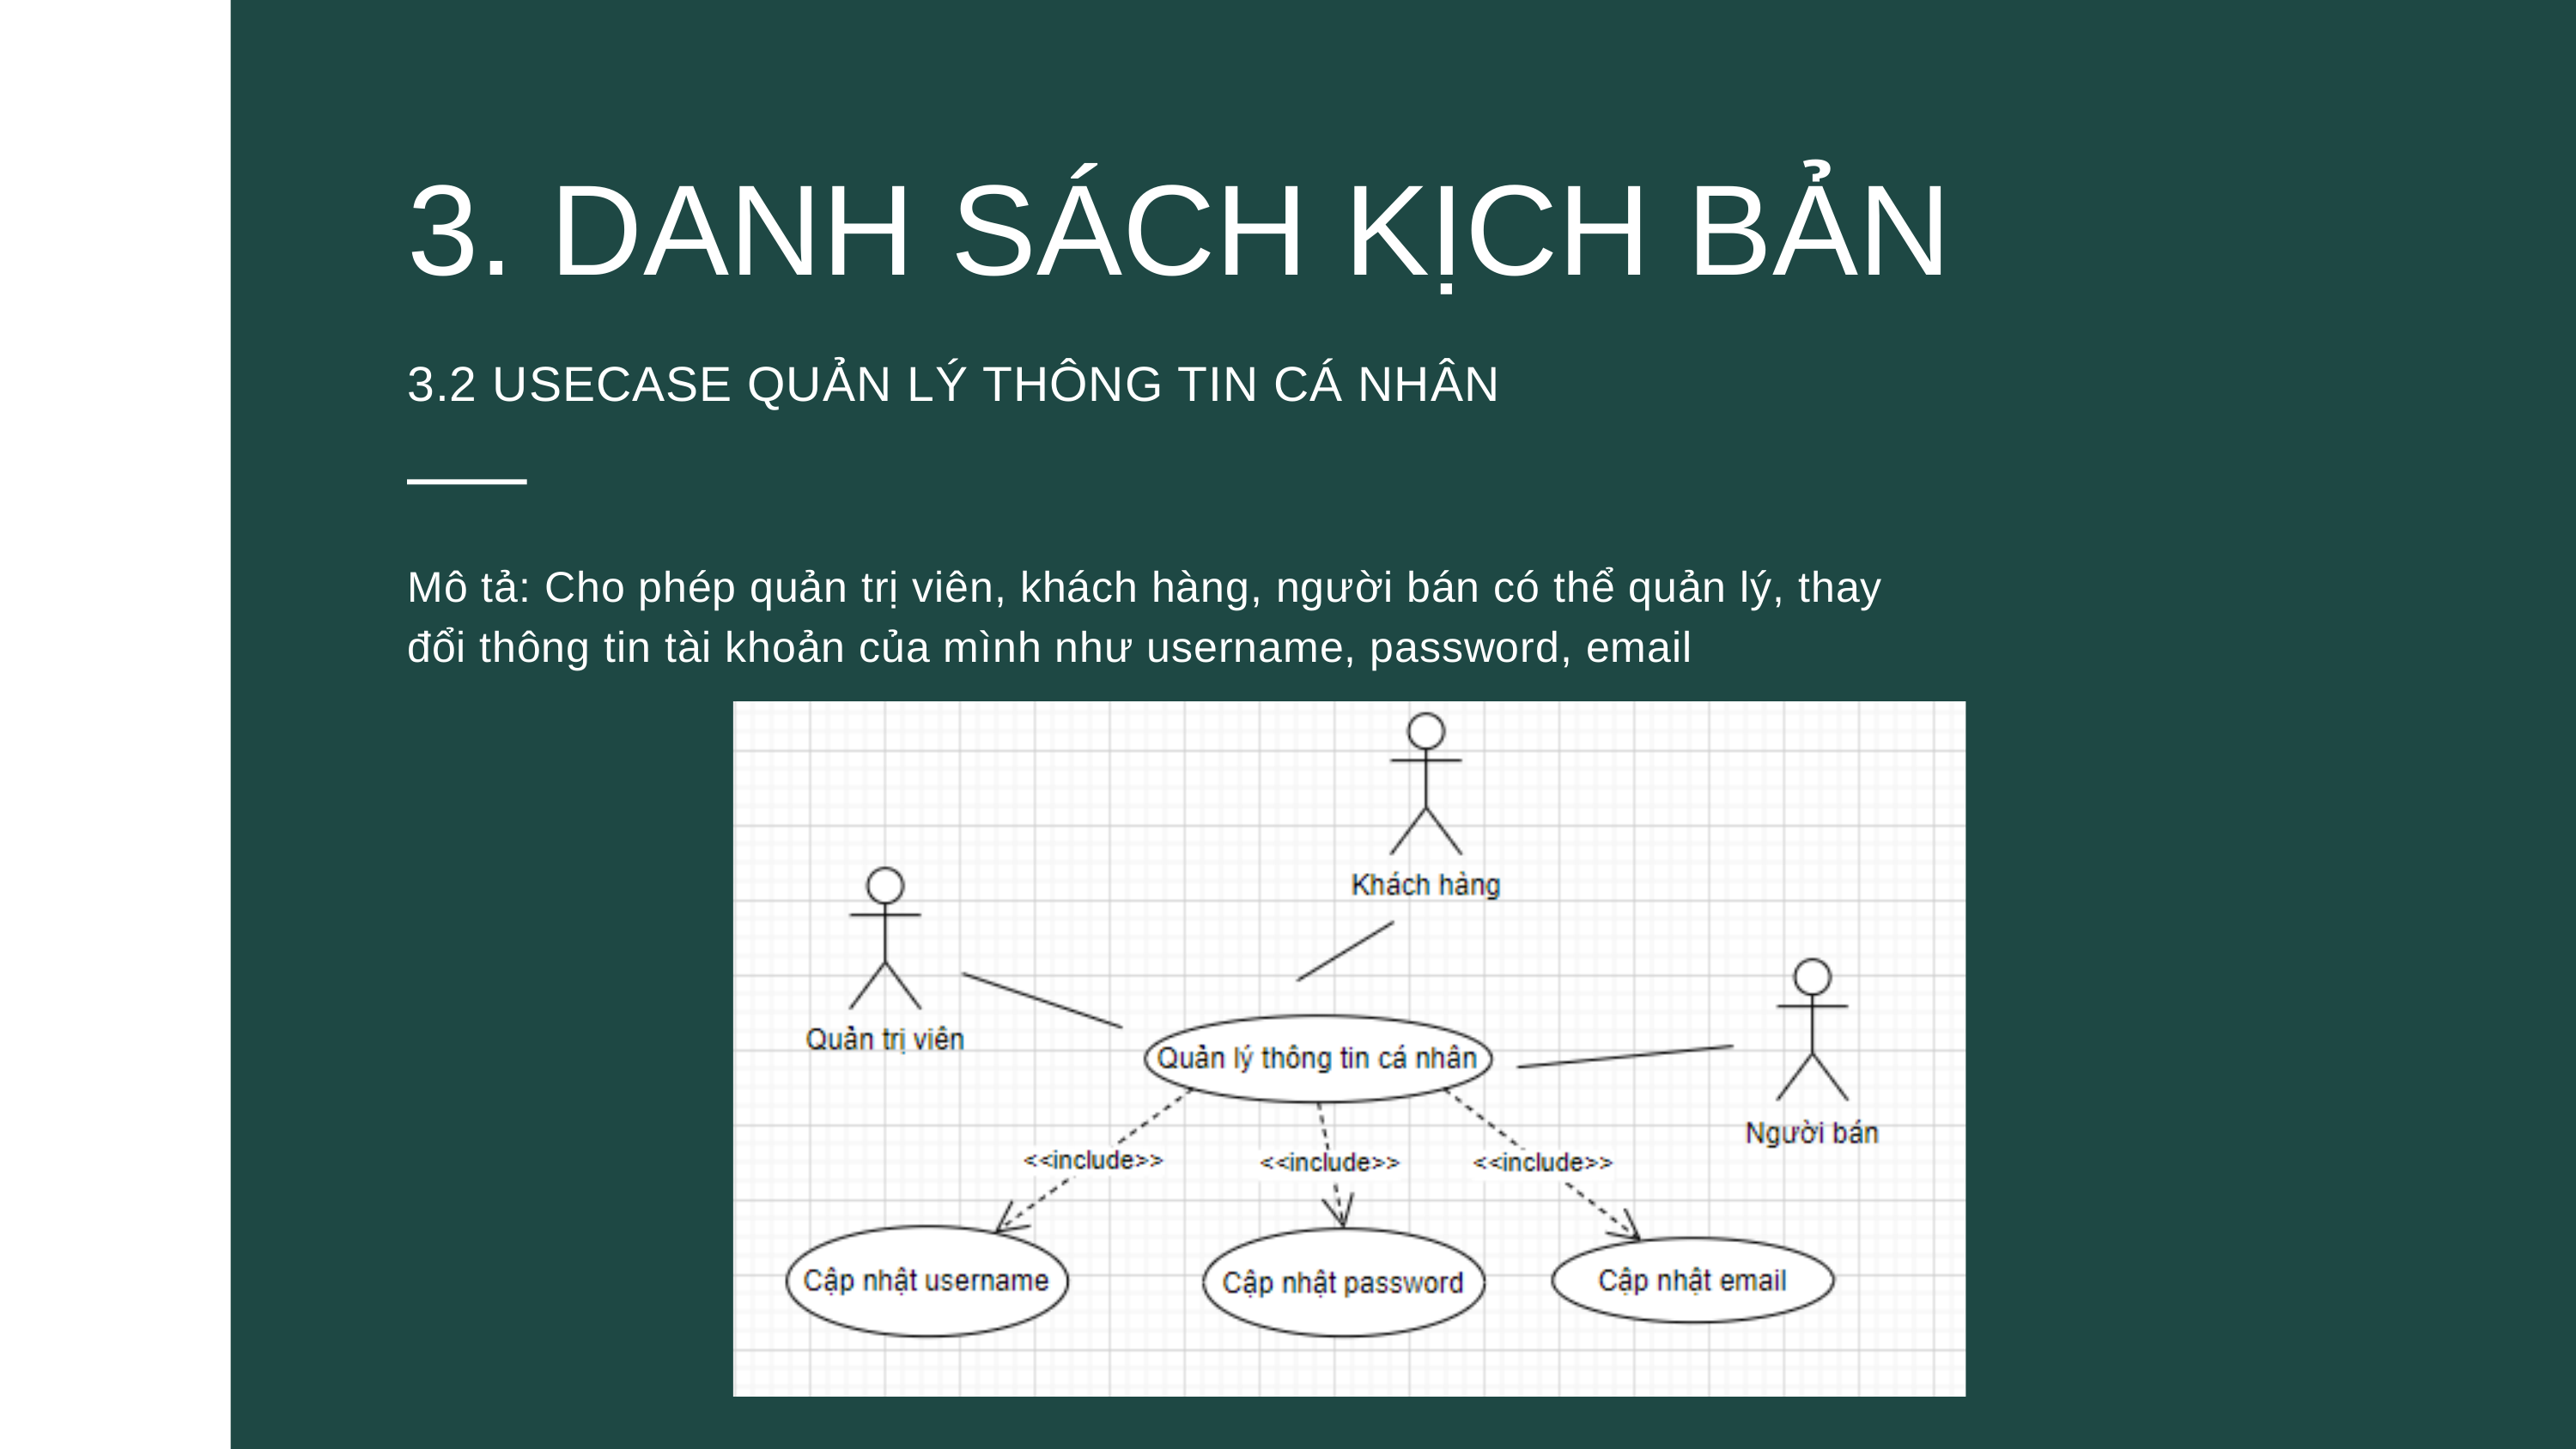

3. DANH SÁCH KỊCH BẢN
3.2 USECASE QUẢN LÝ THÔNG TIN CÁ NHÂN

Mô tả: Cho phép quản trị viên, khách hàng, người bán có thể quản lý, thay đổi thông tin tài khoản của mình như username, password, email